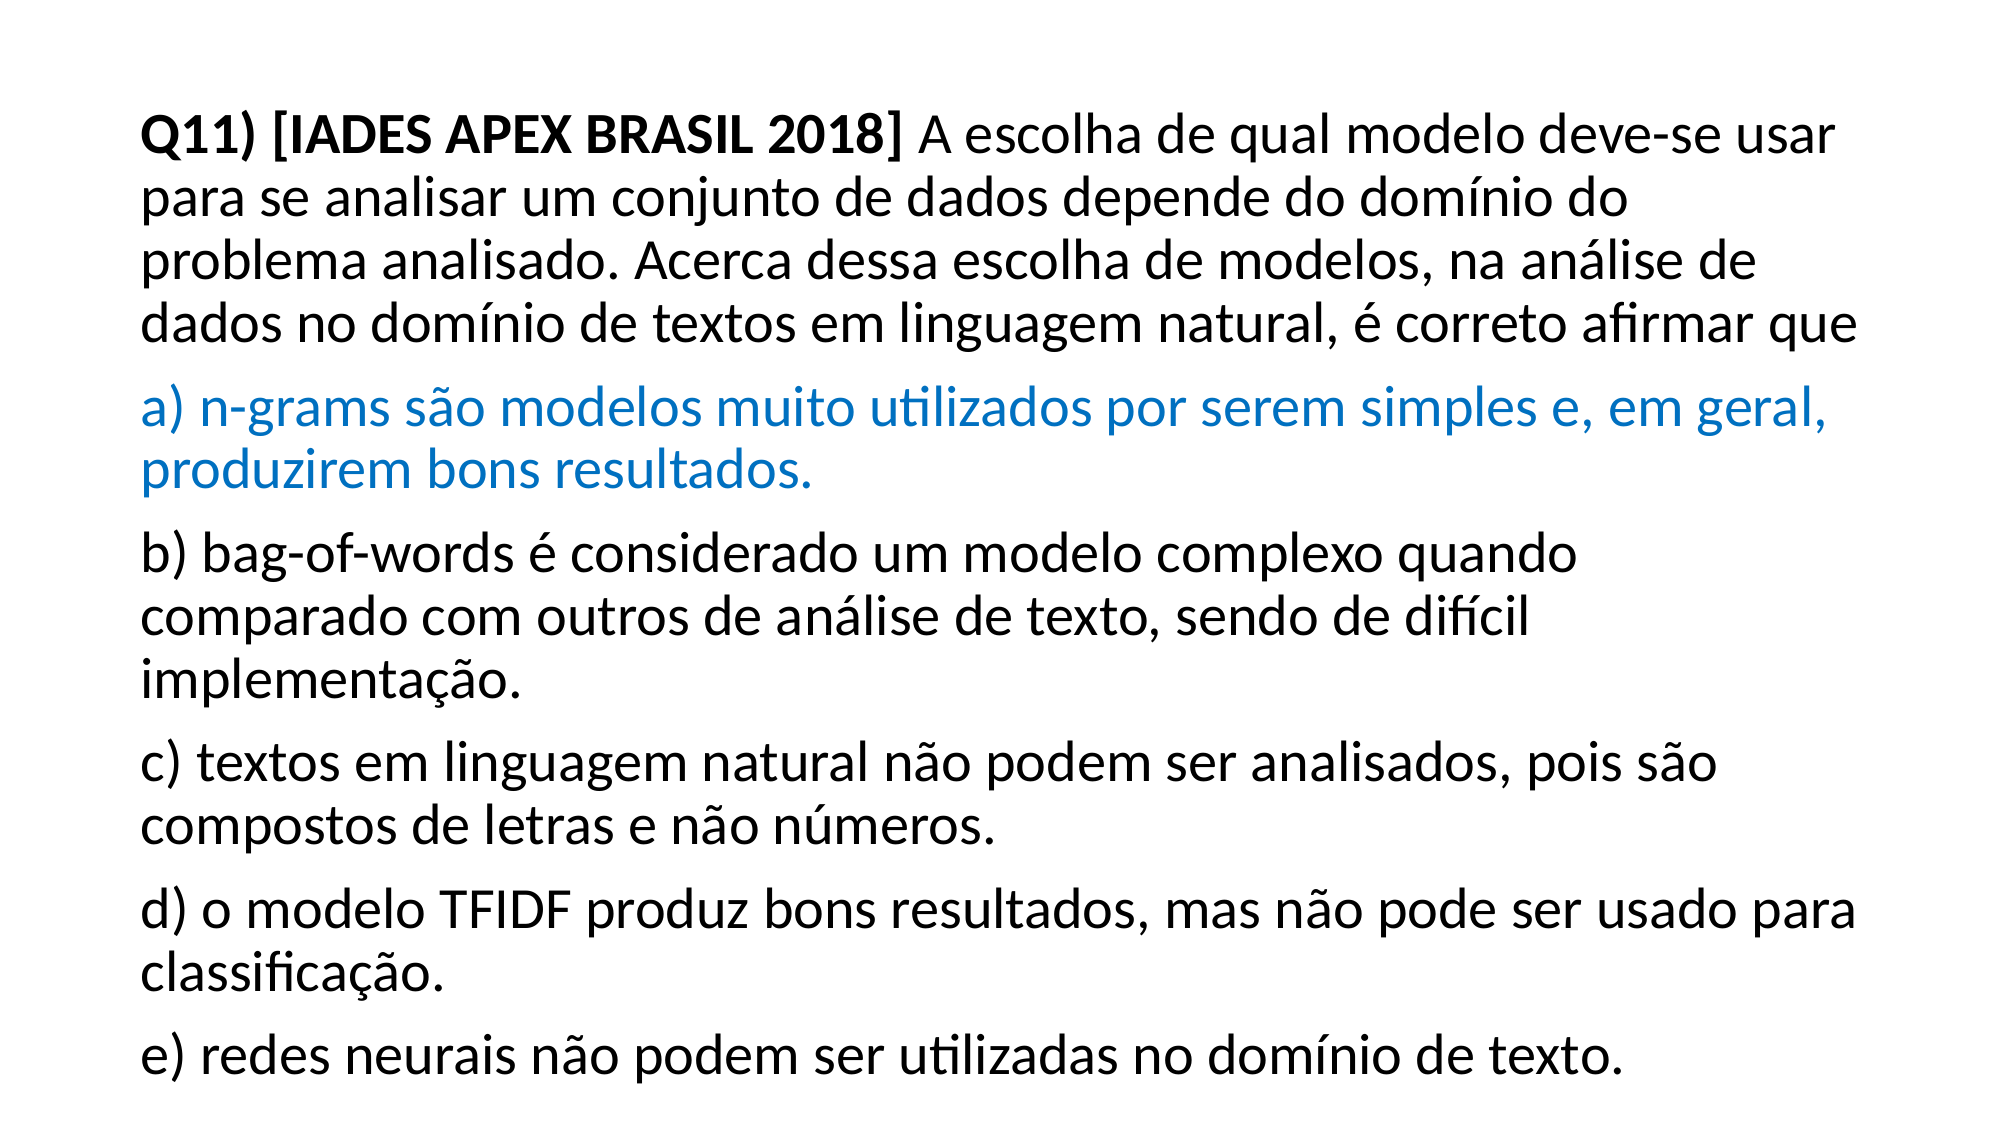

Q11) [IADES APEX BRASIL 2018] A escolha de qual modelo deve-se usar para se analisar um conjunto de dados depende do domínio do problema analisado. Acerca dessa escolha de modelos, na análise de dados no domínio de textos em linguagem natural, é correto afirmar que
a) n-grams são modelos muito utilizados por serem simples e, em geral, produzirem bons resultados.
b) bag-of-words é considerado um modelo complexo quando comparado com outros de análise de texto, sendo de difícil implementação.
c) textos em linguagem natural não podem ser analisados, pois são compostos de letras e não números.
d) o modelo TFIDF produz bons resultados, mas não pode ser usado para classificação.
e) redes neurais não podem ser utilizadas no domínio de texto.